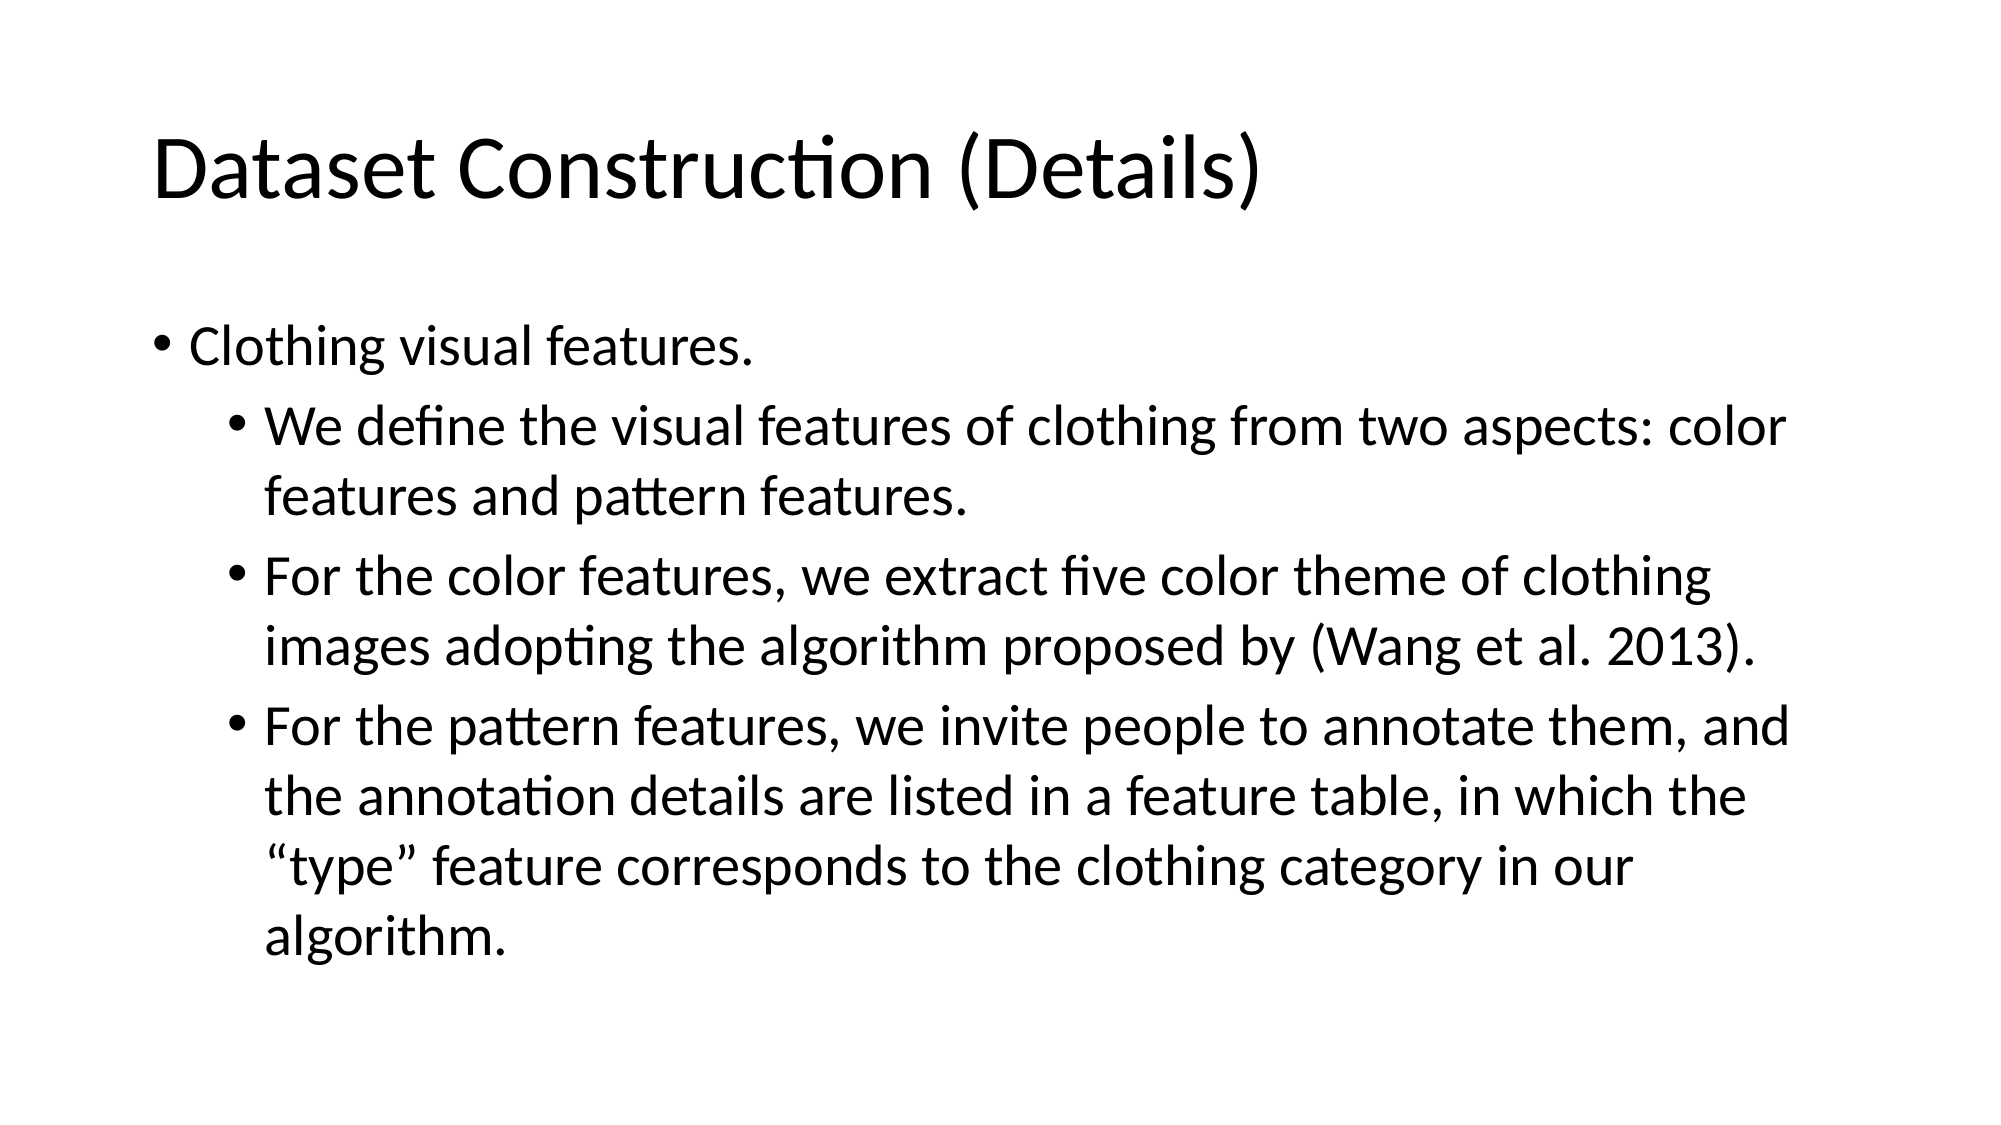

# Dataset Construction (Details)
Clothing visual features.
We define the visual features of clothing from two aspects: color features and pattern features.
For the color features, we extract five color theme of clothing images adopting the algorithm proposed by (Wang et al. 2013).
For the pattern features, we invite people to annotate them, and the annotation details are listed in a feature table, in which the “type” feature corresponds to the clothing category in our algorithm.